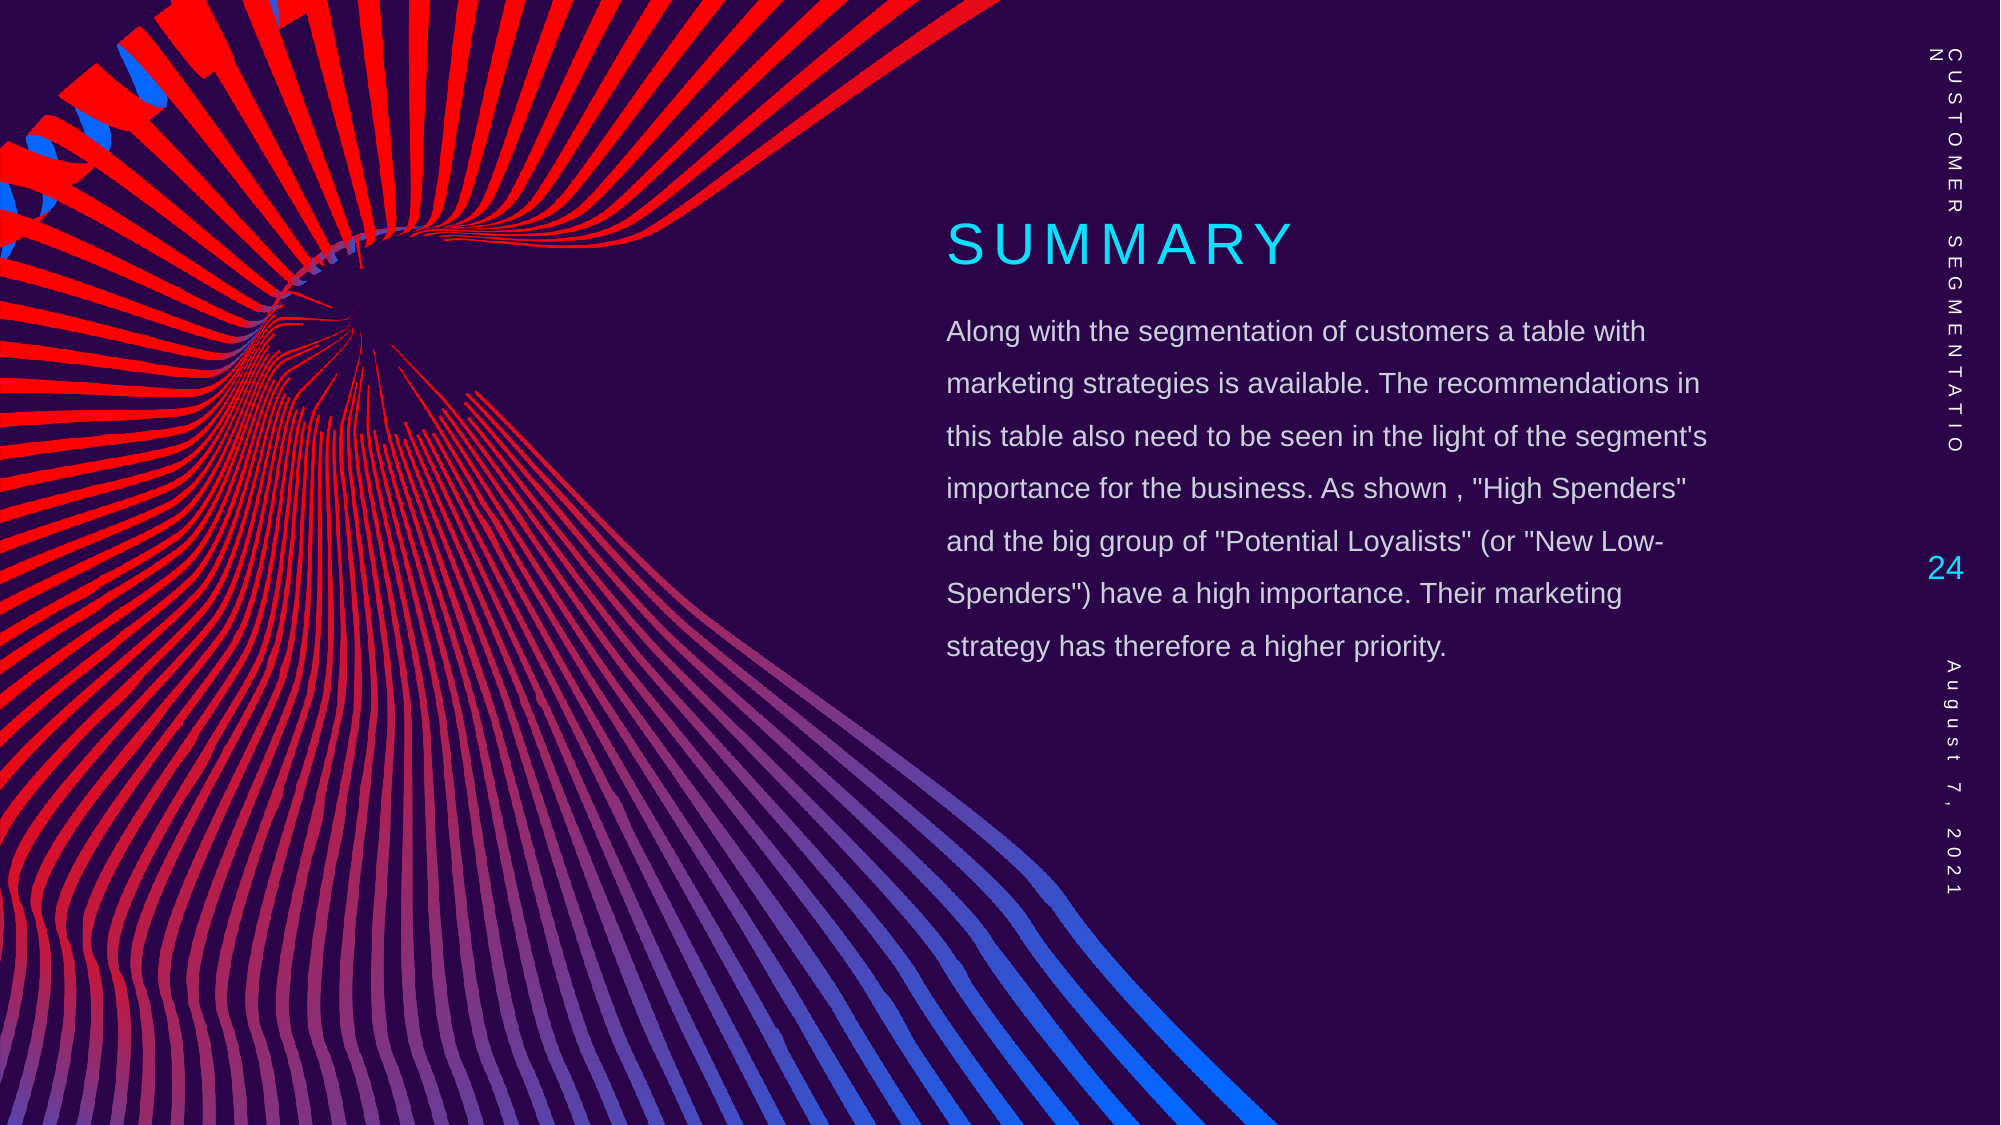

# summary
Customer Segmentation
Along with the segmentation of customers a table with marketing strategies is available. The recommendations in this table also need to be seen in the light of the segment's importance for the business. As shown , "High Spenders" and the big group of "Potential Loyalists" (or "New Low-Spenders") have a high importance. Their marketing strategy has therefore a higher priority.
24
August 7, 2021